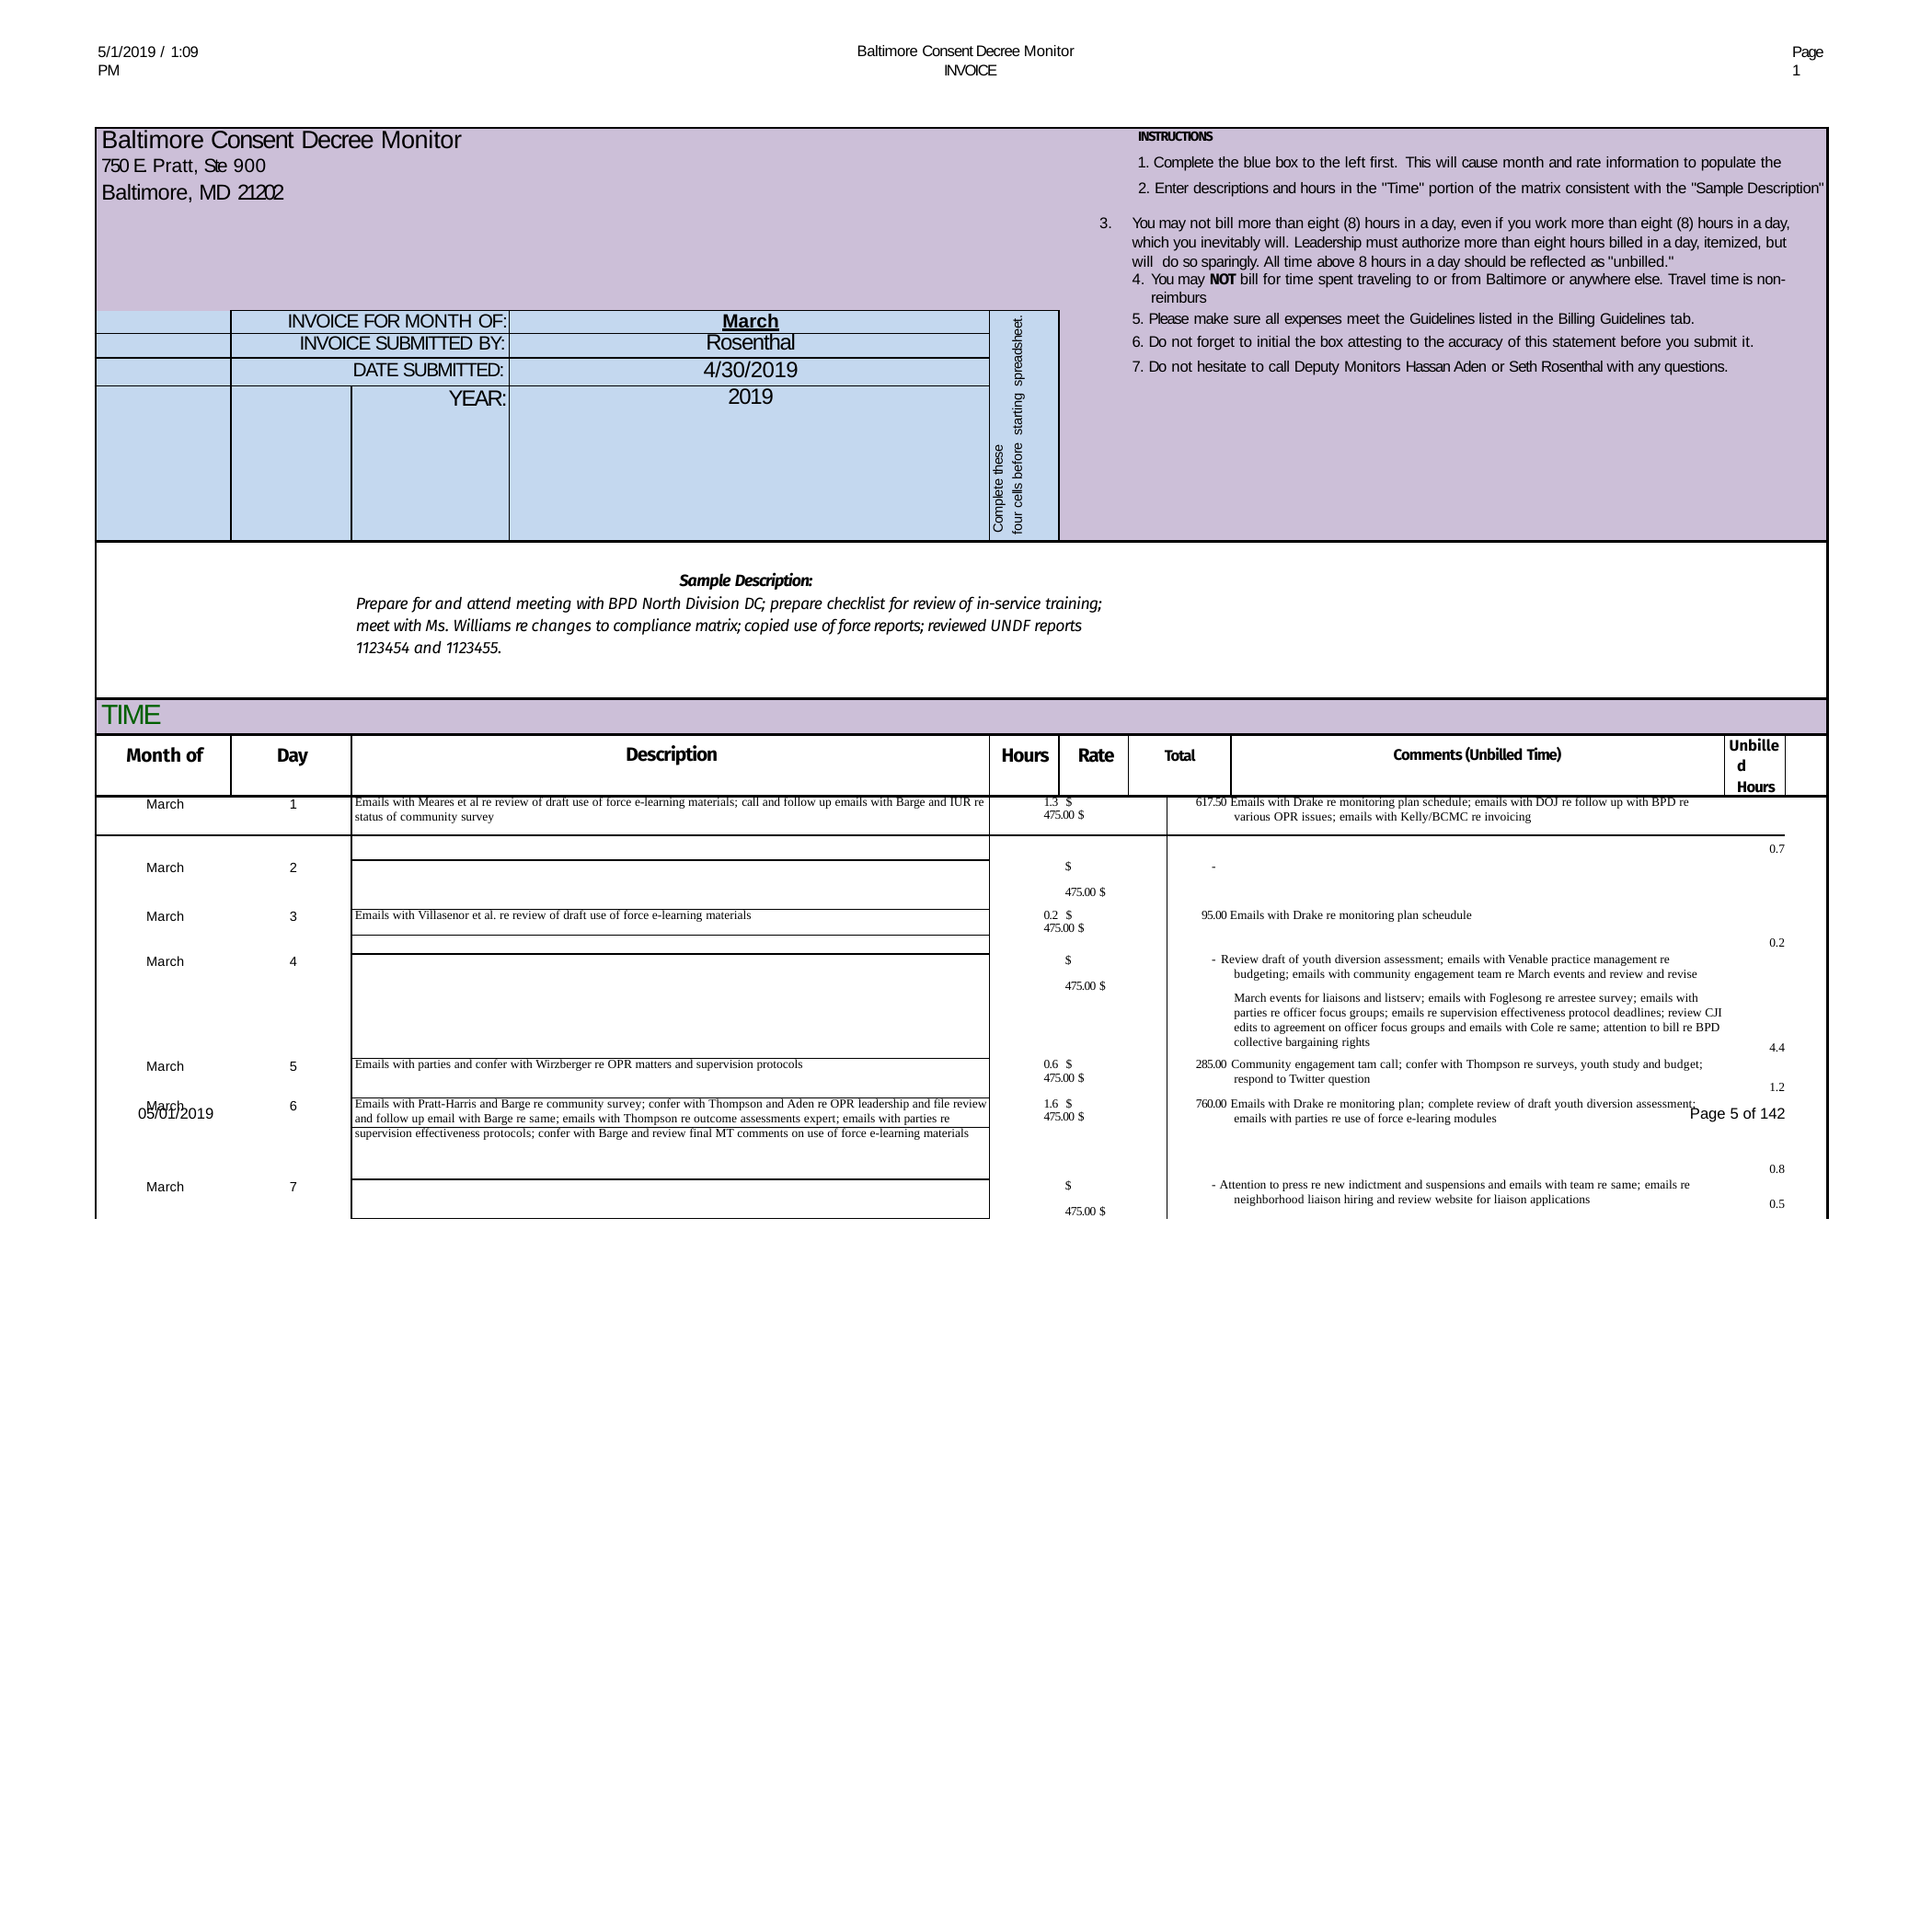

Baltimore Consent Decree Monitor  INVOICE
5/1/2019 / 1:09 PM
Page 1
| Baltimore Consent Decree Monitor INSTRUCTIONS 750 E. Pratt, Ste 900 1. Complete the blue box to the left first. This will cause month and rate information to populate the Baltimore, MD 21202 2. Enter descriptions and hours in the "Time" portion of the matrix consistent with the "Sample Description" You may not bill more than eight (8) hours in a day, even if you work more than eight (8) hours in a day, which you inevitably will. Leadership must authorize more than eight hours billed in a day, itemized, but will do so sparingly. All time above 8 hours in a day should be reflected as "unbilled." You may NOT bill for time spent traveling to or from Baltimore or anywhere else. Travel time is non-reimburs |  |  |  |  |  |  |  |  |  |  |  |
| --- | --- | --- | --- | --- | --- | --- | --- | --- | --- | --- | --- |
|  | INVOICE FOR MONTH OF: |  | March | Complete these four cells before starting spreadsheet. | 5. Please make sure all expenses meet the Guidelines listed in the Billing Guidelines tab. |  |  |  |  |  |  |
|  | INVOICE SUBMITTED BY: |  | Rosenthal |  | 6. Do not forget to initial the box attesting to the accuracy of this statement before you submit it. |  |  |  |  |  |  |
|  | DATE SUBMITTED: |  | 4/30/2019 |  | 7. Do not hesitate to call Deputy Monitors Hassan Aden or Seth Rosenthal with any questions. |  |  |  |  |  |  |
|  |  | YEAR: | 2019 |  |  |  |  |  |  |  |  |
| Sample Description: Prepare for and attend meeting with BPD North Division DC; prepare checklist for review of in-service training; meet with Ms. Williams re changes to compliance matrix; copied use of force reports; reviewed UNDF reports 1123454 and 1123455. |  |  |  |  |  |  |  |  |  |  |  |
| TIME |  |  |  |  |  |  |  |  |  |  |  |
| Month of | Day | Description |  | Hours | Rate | Total |  | Comments (Unbilled Time) | Unbilled Hours |  |  |
| March | 1 | Emails with Meares et al re review of draft use of force e-learning materials; call and follow up emails with Barge and IUR re status of community survey |  | 1.3 $ 475.00 $ |  |  | 617.50 Emails with Drake re monitoring plan schedule; emails with DOJ re follow up with BPD re various OPR issues; emails with Kelly/BCMC re invoicing |  |  |  |  |
|  |  |  |  |  |  |  |  |  |  | 0.7 |  |
| March | 2 |  |  | $ 475.00 $ |  |  | - |  |  |  |  |
| March | 3 | Emails with Villasenor et al. re review of draft use of force e-learning materials |  | 0.2 $ 475.00 $ |  |  | 95.00 Emails with Drake re monitoring plan scheudule |  |  |  |  |
|  |  |  |  |  |  |  |  |  |  | 0.2 |  |
| March | 4 |  |  | $ 475.00 $ |  |  | - Review draft of youth diversion assessment; emails with Venable practice management re budgeting; emails with community engagement team re March events and review and revise |  |  |  |  |
|  |  |  |  |  |  |  | March events for liaisons and listserv; emails with Foglesong re arrestee survey; emails with |  |  |  |  |
|  |  |  |  |  |  |  | parties re officer focus groups; emails re supervision effectiveness protocol deadlines; review CJI |  |  |  |  |
|  |  |  |  |  |  |  | edits to agreement on officer focus groups and emails with Cole re same; attention to bill re BPD |  |  |  |  |
|  |  |  |  |  |  |  | collective bargaining rights |  |  | 4.4 |  |
| March | 5 | Emails with parties and confer with Wirzberger re OPR matters and supervision protocols |  | 0.6 $ 475.00 $ |  |  | 285.00 Community engagement tam call; confer with Thompson re surveys, youth study and budget; respond to Twitter question |  |  | 1.2 |  |
| March | 6 | Emails with Pratt-Harris and Barge re community survey; confer with Thompson and Aden re OPR leadership and file review and follow up email with Barge re same; emails with Thompson re outcome assessments expert; emails with parties re |  | 1.6 $ 475.00 $ |  |  | 760.00 Emails with Drake re monitoring plan; complete review of draft youth diversion assessment; emails with parties re use of force e-learing modules |  |  |  |  |
|  |  | supervision effectiveness protocols; confer with Barge and review final MT comments on use of force e-learning materials |  |  |  |  |  |  |  |  |  |
|  |  |  |  |  |  |  |  |  |  | 0.8 |  |
| March | 7 |  |  | $ 475.00 $ |  |  | - Attention to press re new indictment and suspensions and emails with team re same; emails re neighborhood liaison hiring and review website for liaison applications |  |  | 0.5 |  |
05/01/2019
Page 5 of 142